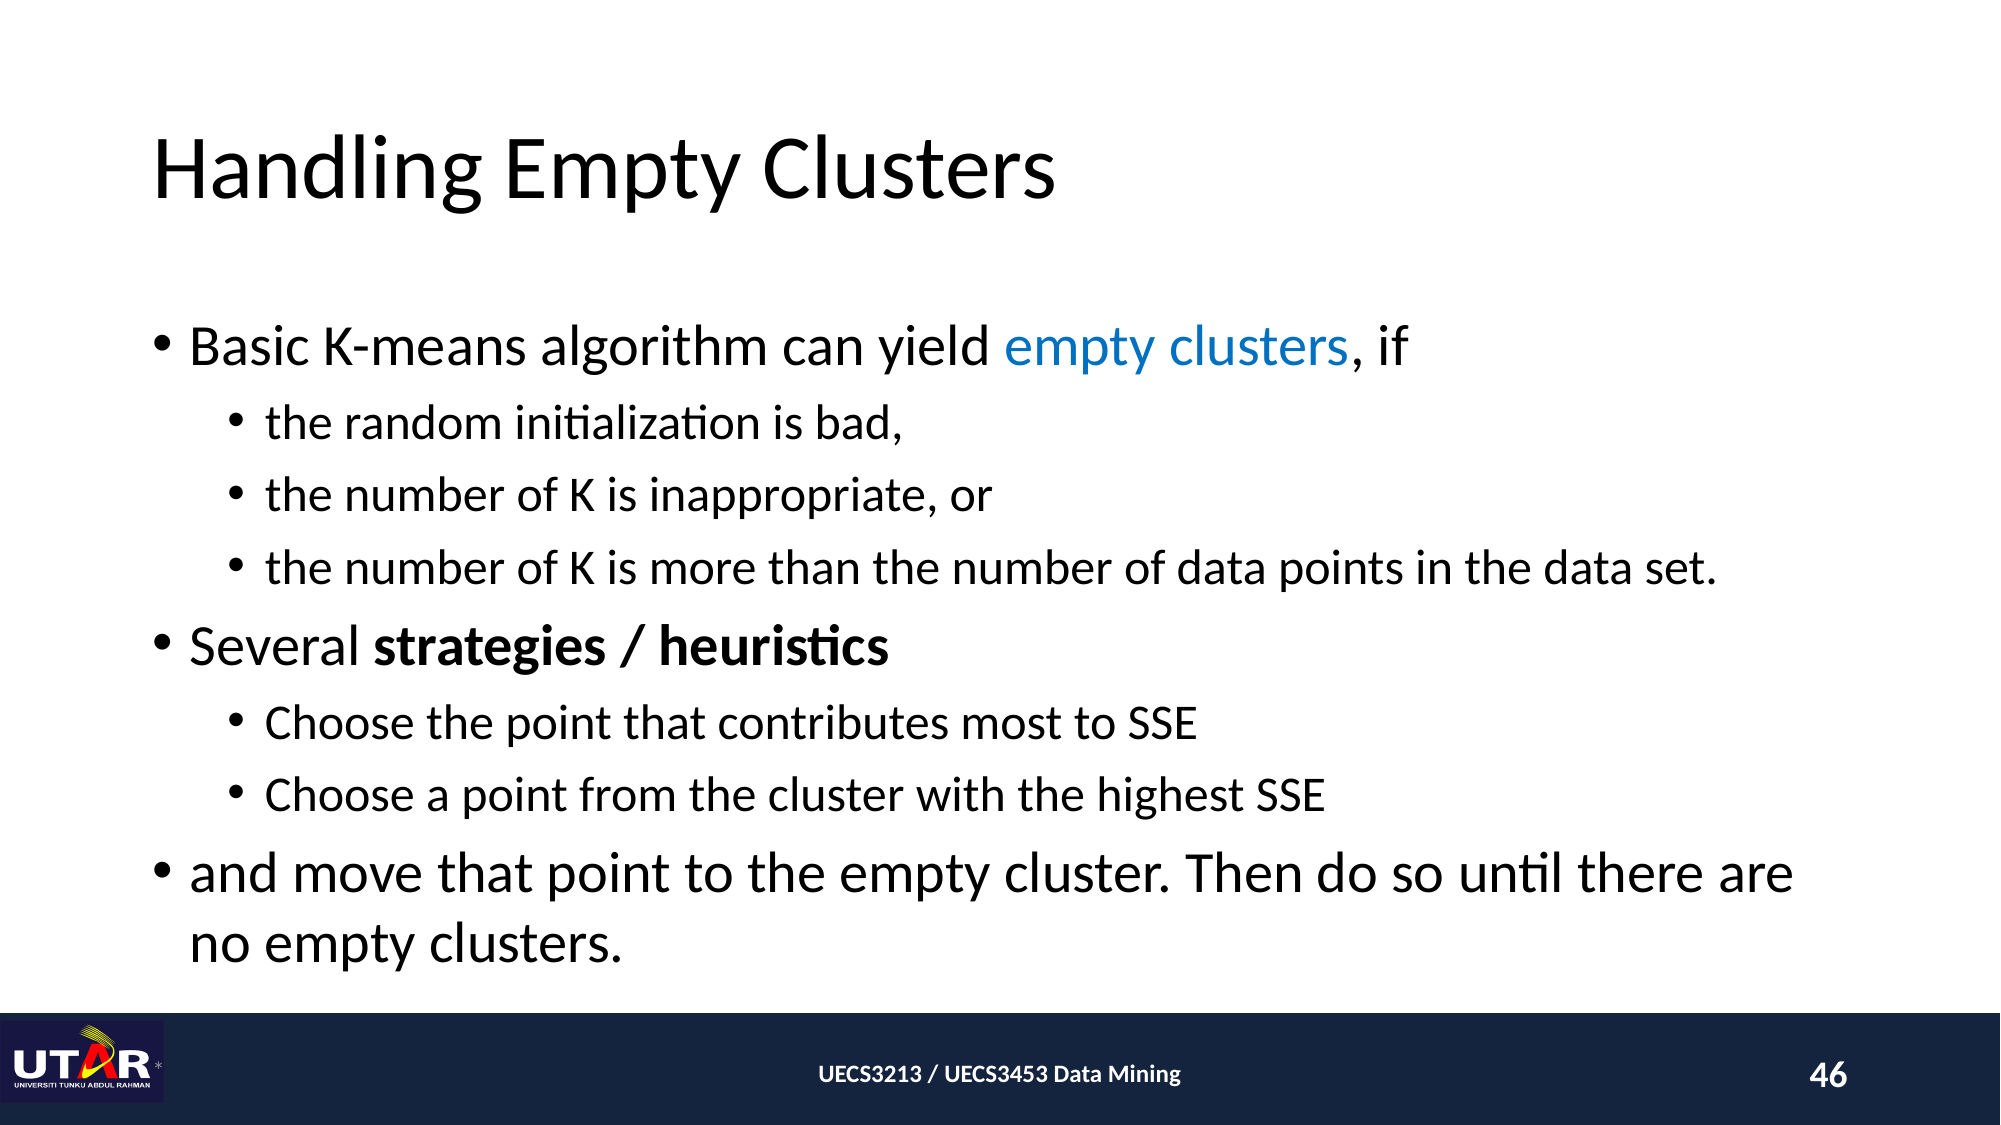

# Handling Empty Clusters
Basic K-means algorithm can yield empty clusters, if
the random initialization is bad,
the number of K is inappropriate, or
the number of K is more than the number of data points in the data set.
Several strategies / heuristics
Choose the point that contributes most to SSE
Choose a point from the cluster with the highest SSE
and move that point to the empty cluster. Then do so until there are no empty clusters.

*
UECS3213 / UECS3453 Data Mining
46